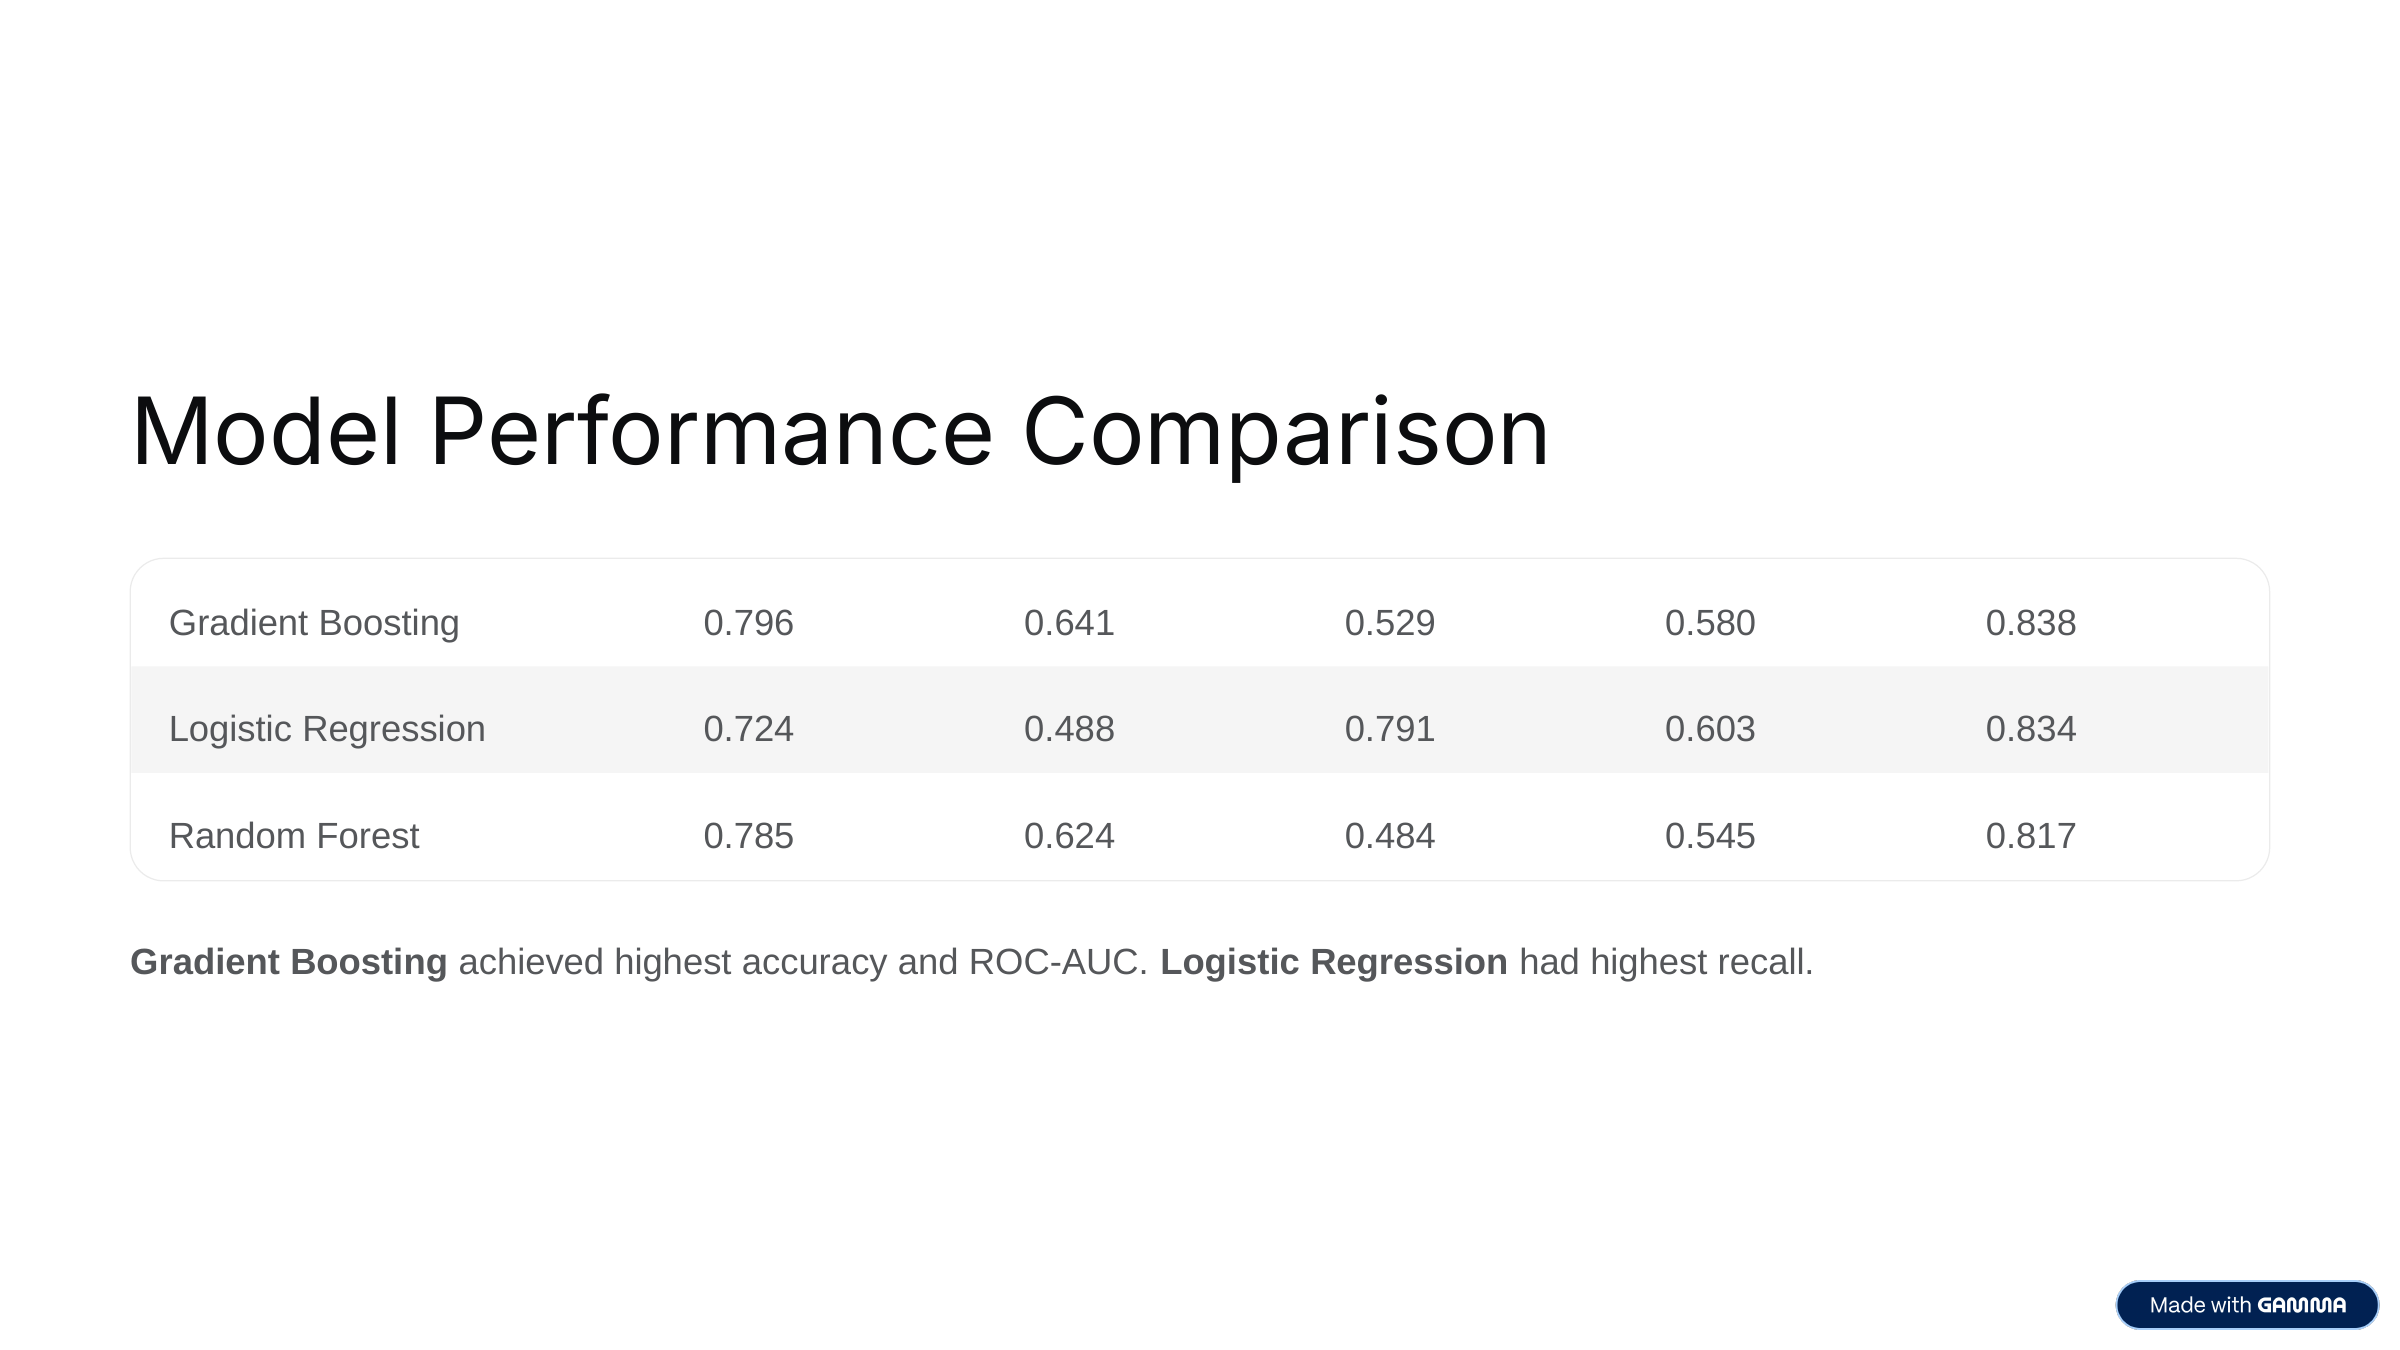

Model Performance Comparison

Gradient Boosting
0.796
0.641
0.529
0.580
0.838

Logistic Regression
0.724
0.488
0.791
0.603
0.834

Random Forest
0.785
0.624
0.484
0.545
0.817
Gradient Boosting achieved highest accuracy and ROC-AUC. Logistic Regression had highest recall.